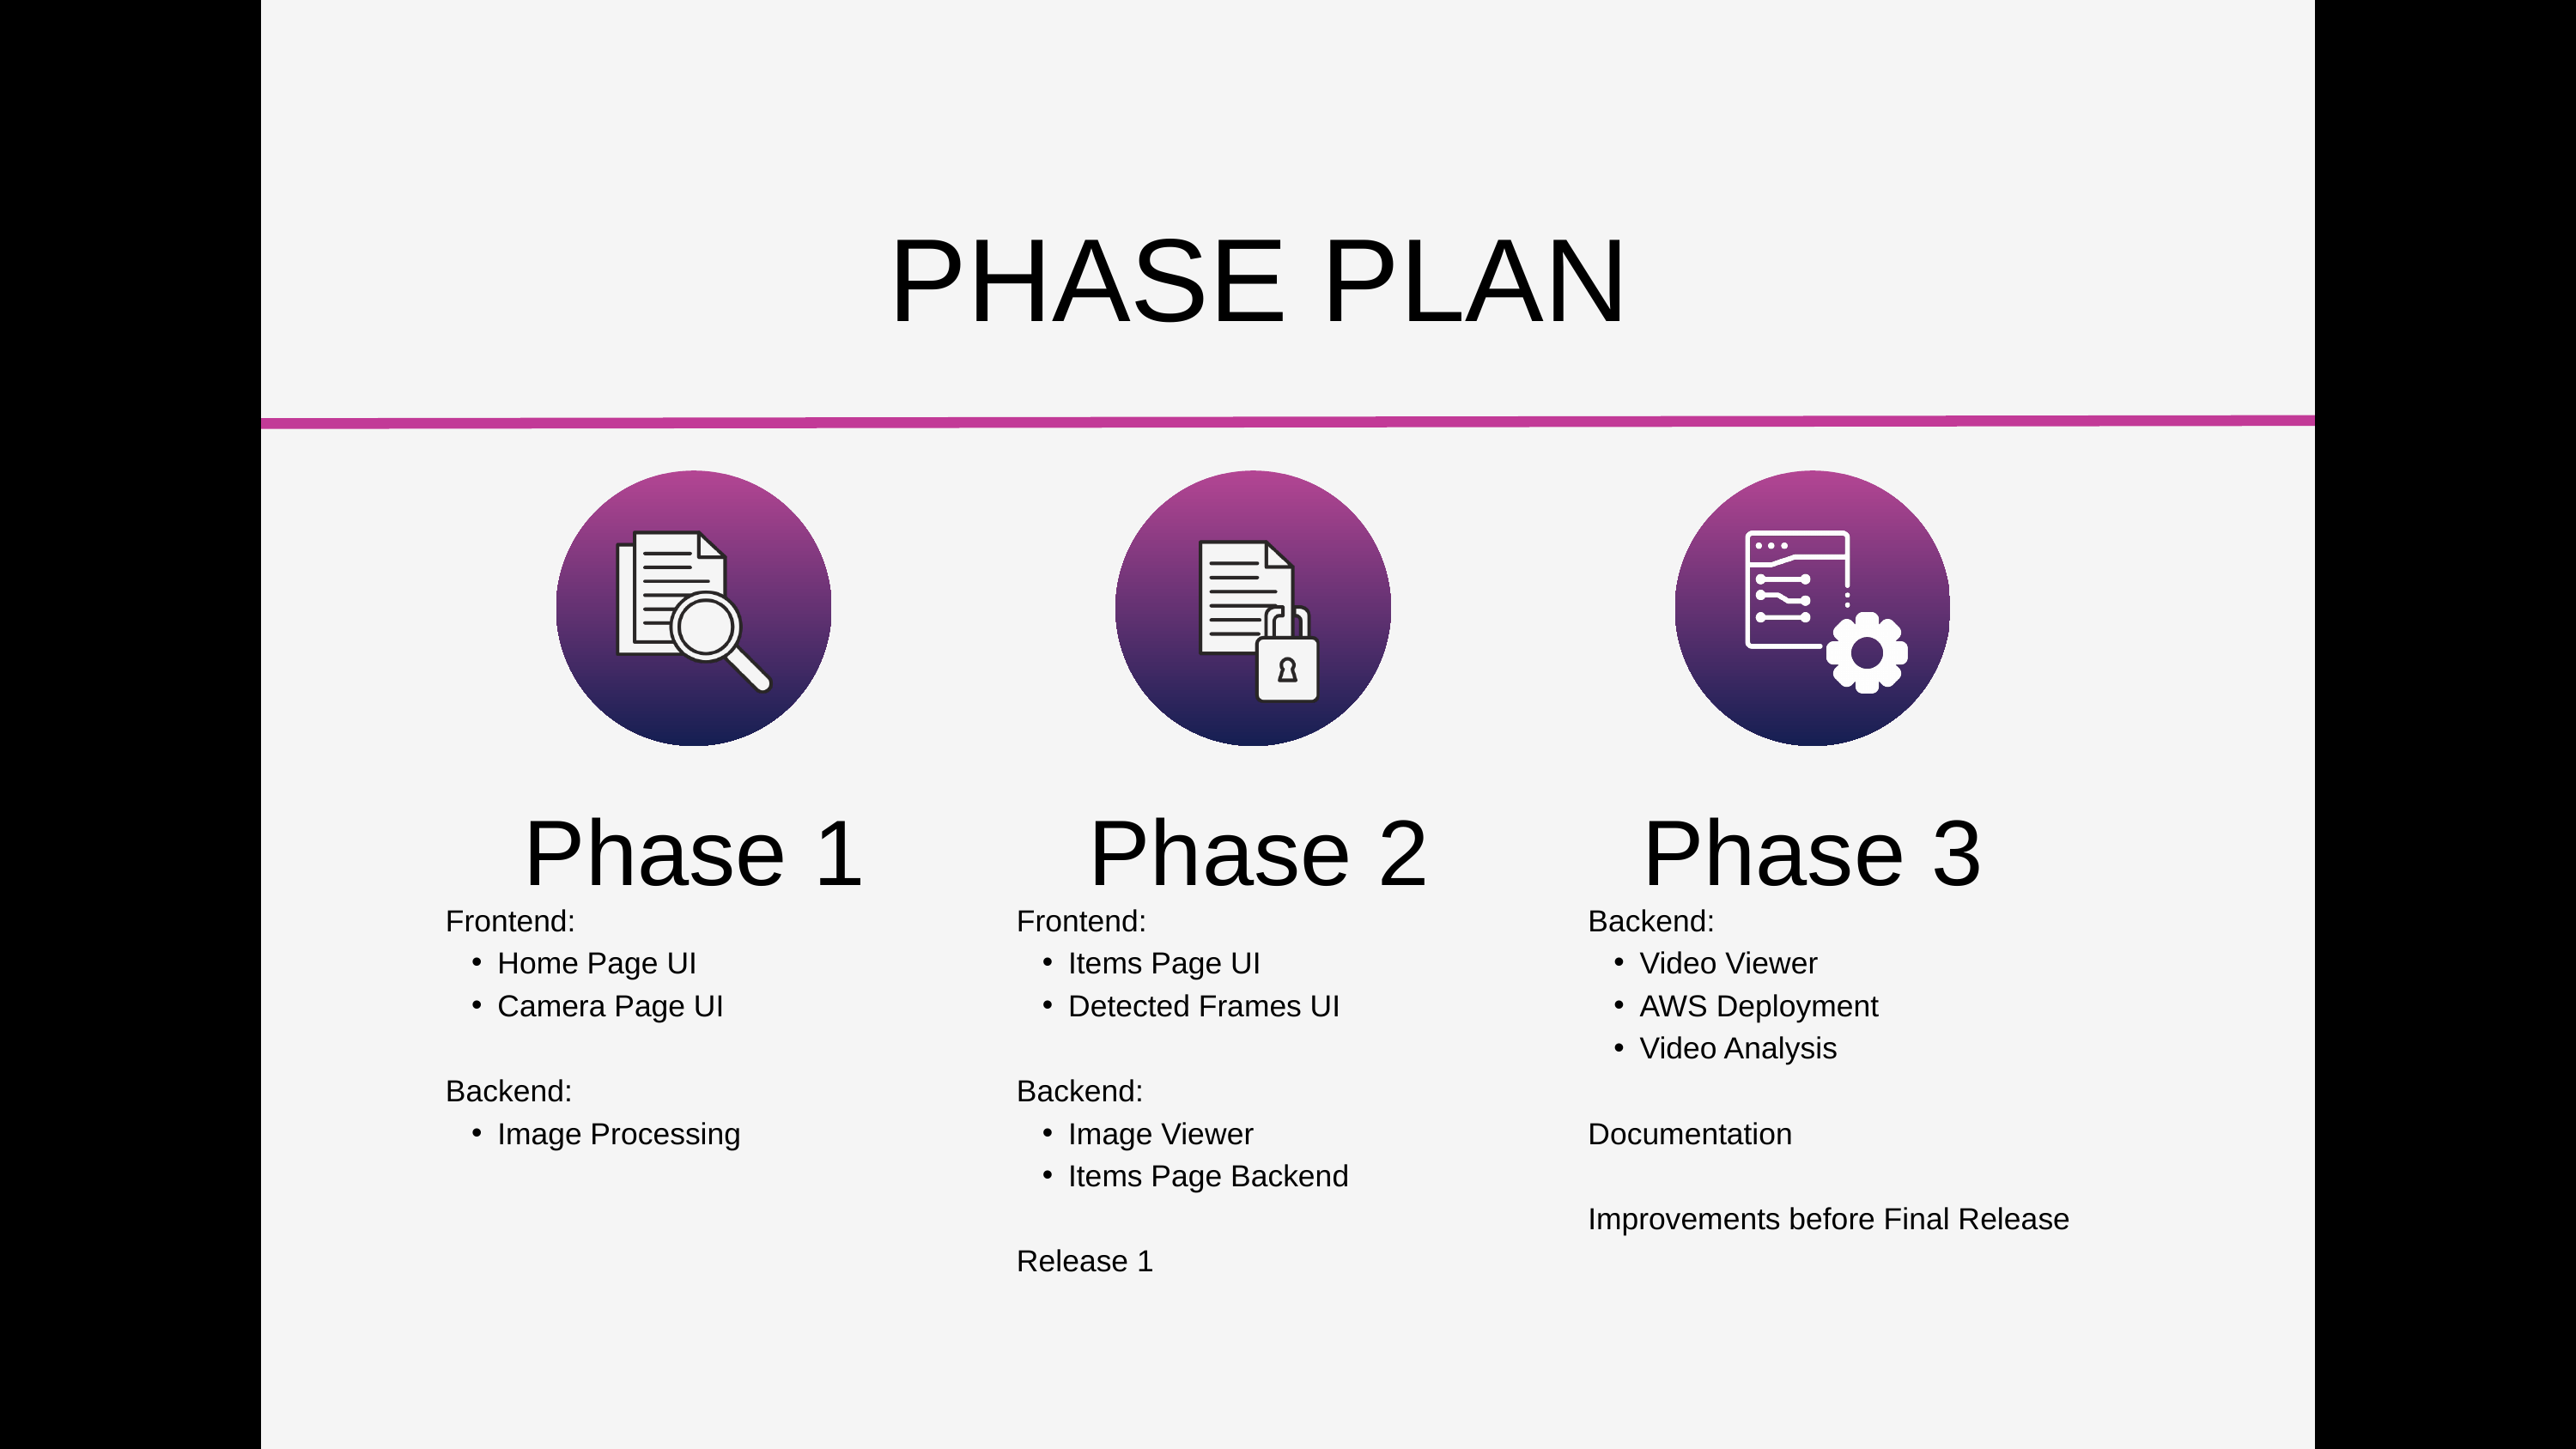

PHASE PLAN

Phase 1
Phase 2
Phase 3

Frontend:
Home Page UI
Camera Page UI

Backend:
Image Processing
Frontend:
Items Page UI
Detected Frames UI

Backend:
Image Viewer
Items Page Backend

Release 1

Backend:
Video Viewer
AWS Deployment
Video Analysis

Documentation

Improvements before Final Release